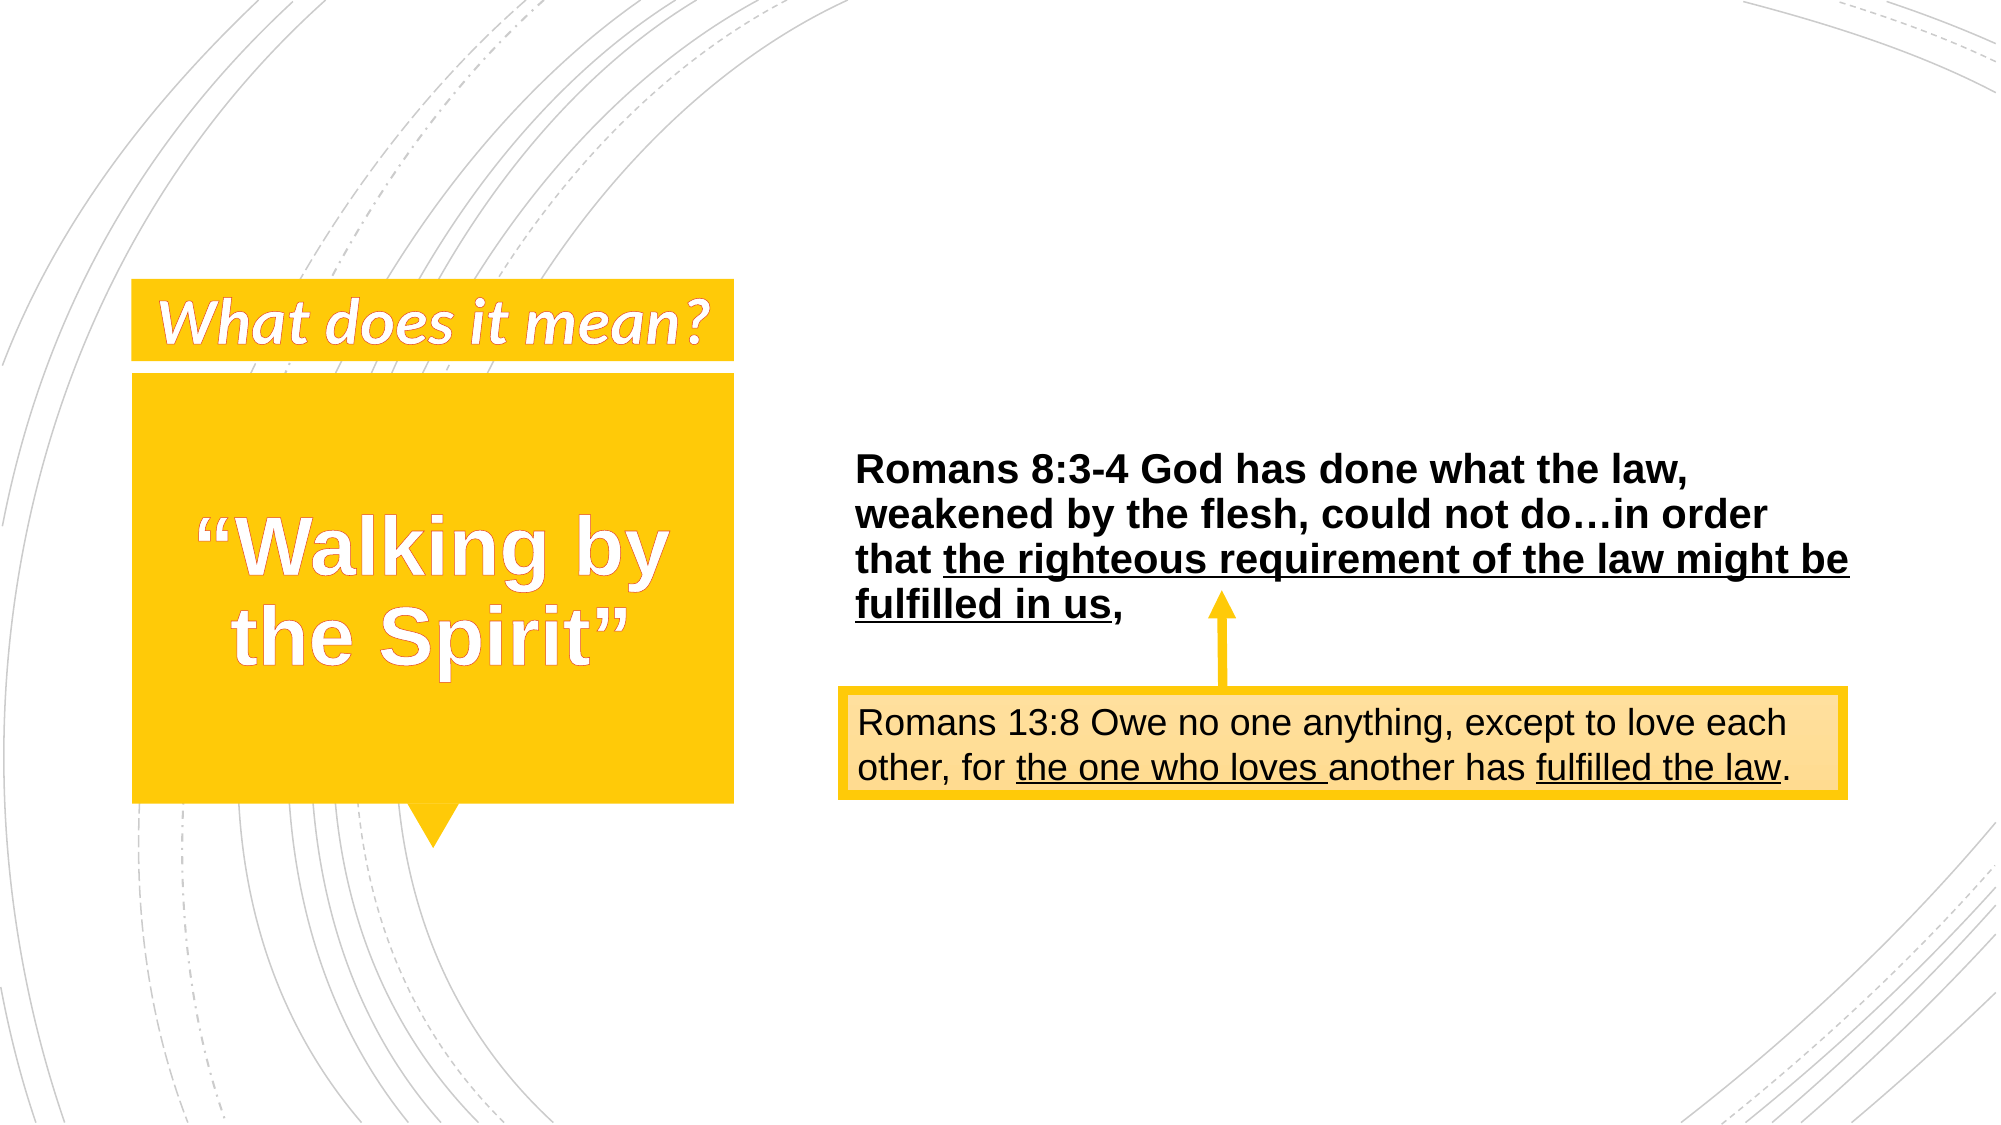

Romans 8:3-4 God has done what the law, weakened by the flesh, could not do…in order that the righteous requirement of the law might be fulfilled in us,
What does it mean?

# “Walking by the Spirit”
Romans 13:8 Owe no one anything, except to love each other, for the one who loves another has fulfilled the law.